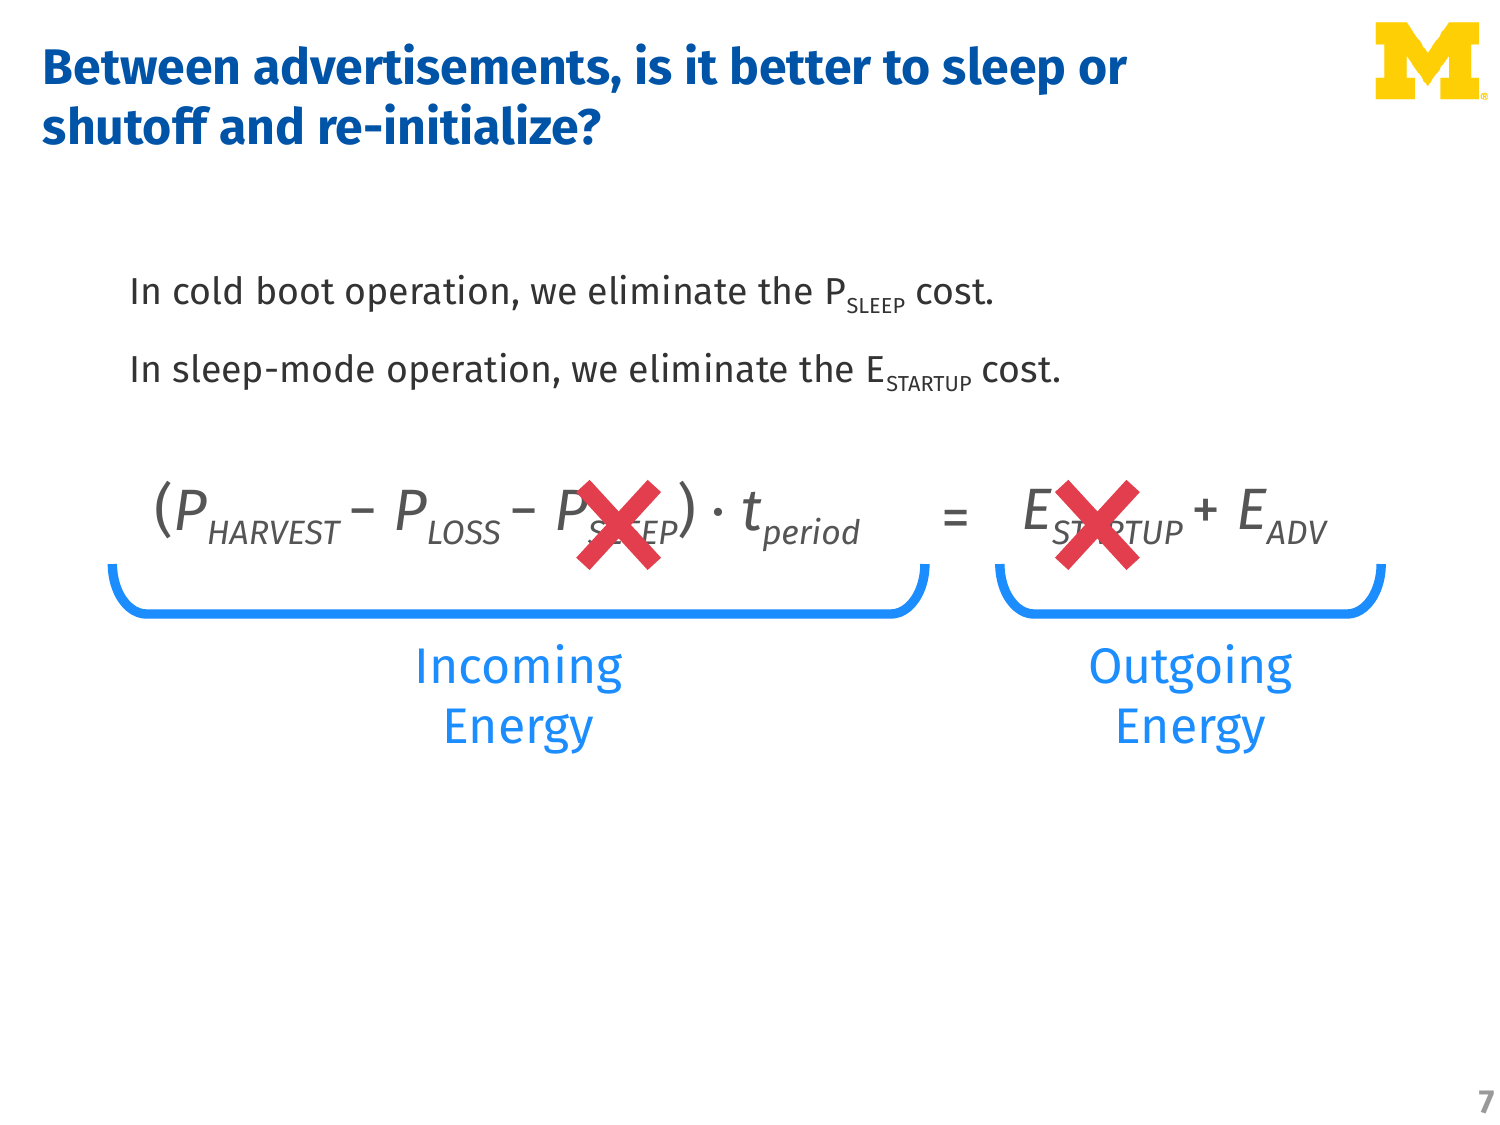

# Between advertisements, is it better to sleep or shutoff and re-initialize?

In cold boot operation, we eliminate the PSLEEP cost.
In sleep-mode operation, we eliminate the ESTARTUP cost.

(PHARVEST − PLOSS − PSLEEP) · tperiod

ESTARTUP + EADV

=
Incoming
Energy
Outgoing
Energy
7